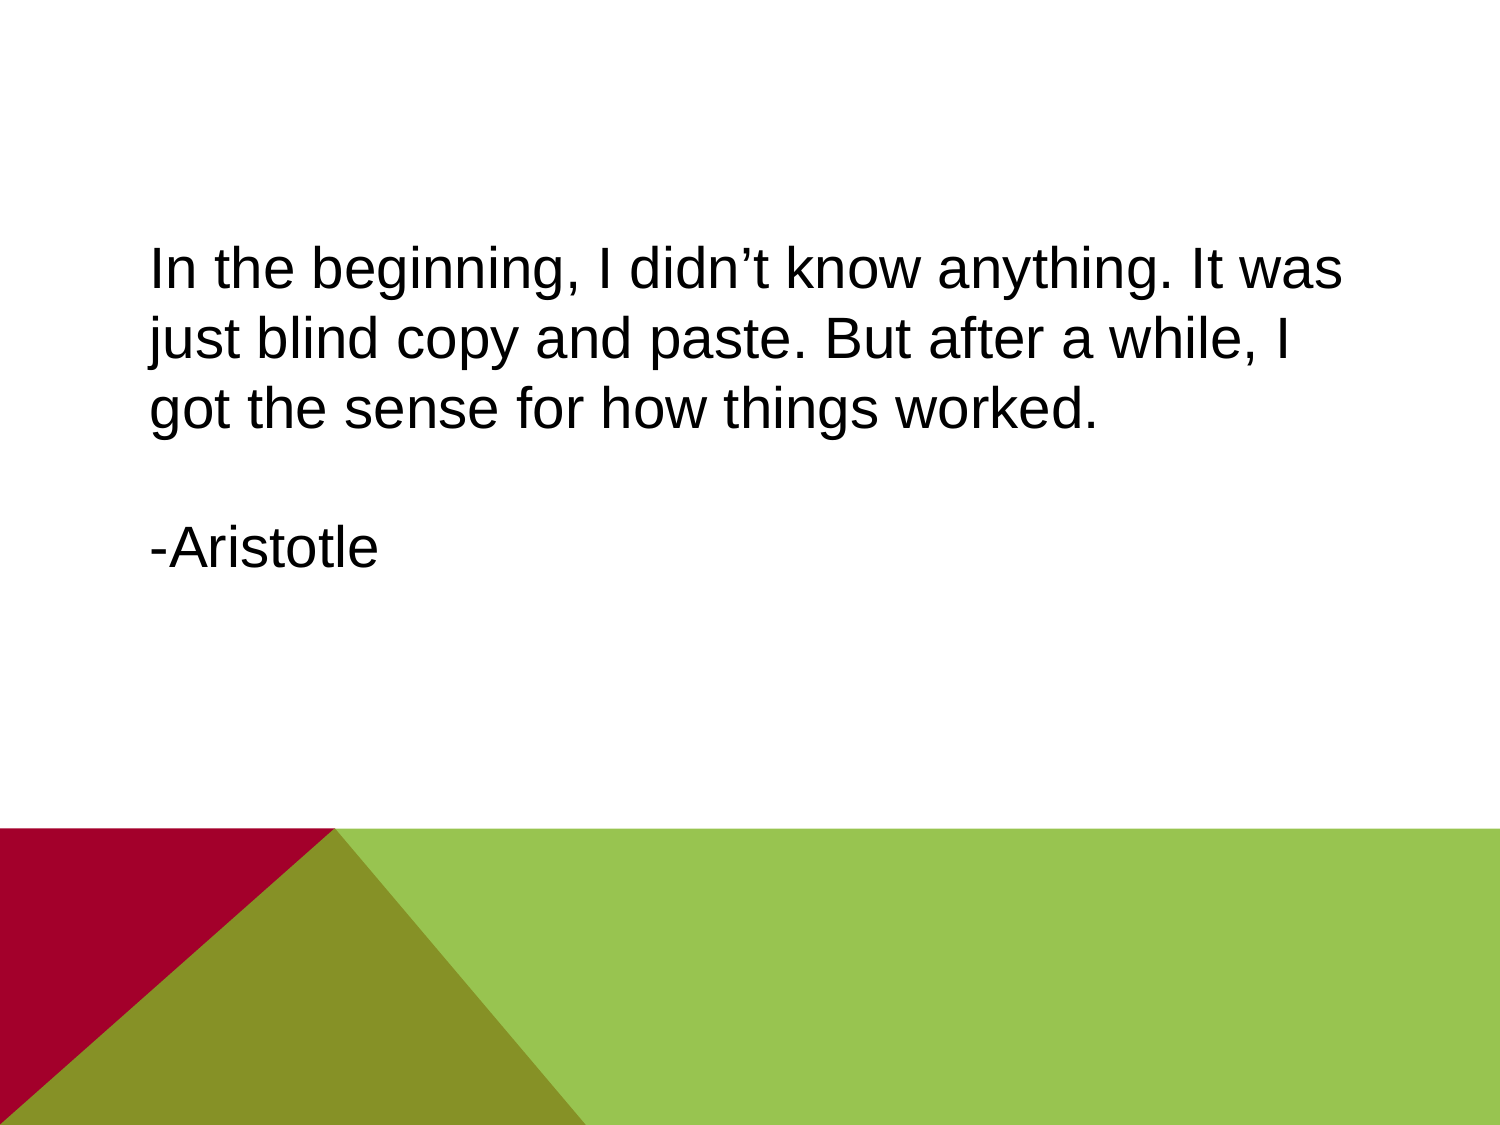

#
In the beginning, I didn’t know anything. It was just blind copy and paste. But after a while, I got the sense for how things worked.

-Aristotle